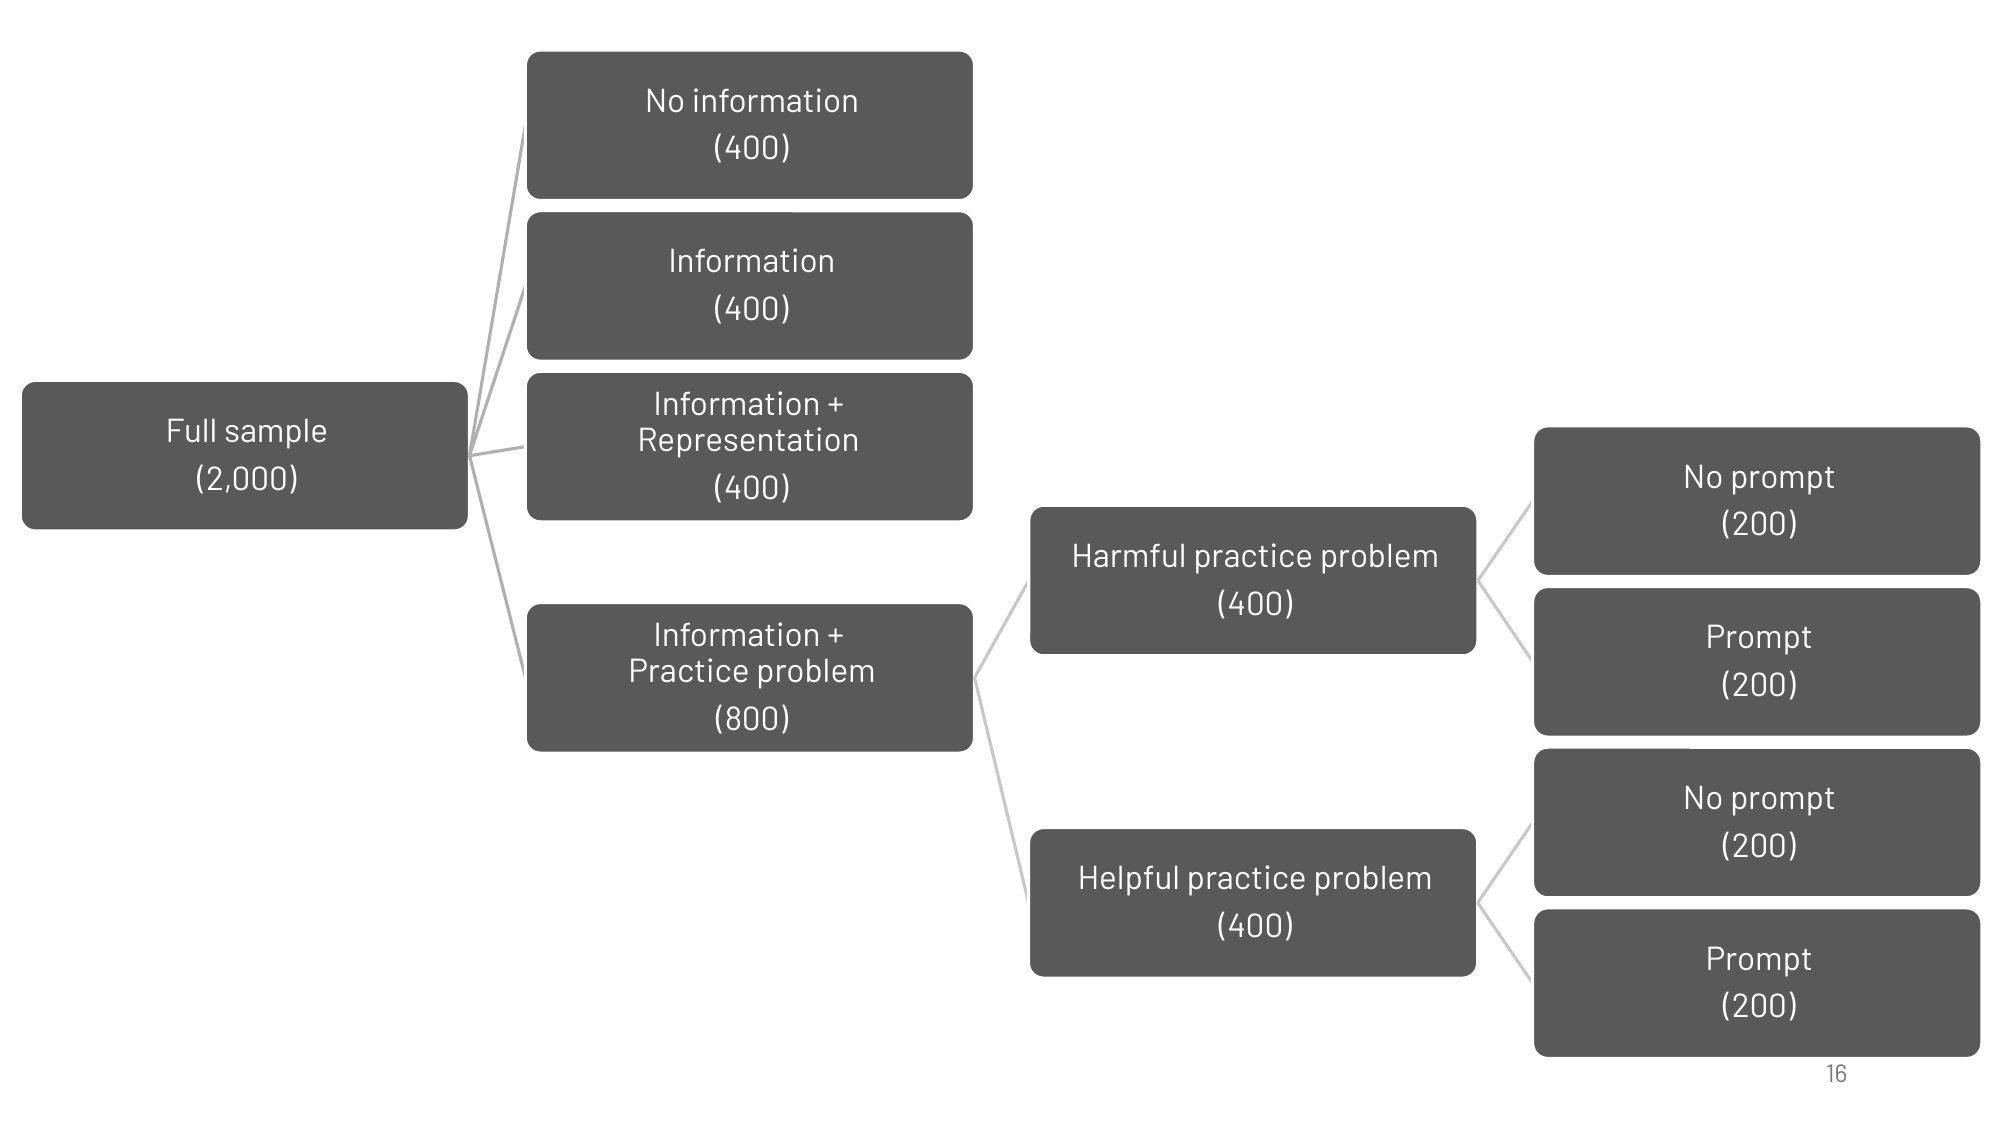

Full sample
(2,000)

No information
(400)

Information
(400)

Information +
Representation
(400)

Information +
Practice problem
(800)

Harmful practice problem
(400)

No prompt
(200)

Prompt
(200)

Helpful practice problem
(400)

No prompt
(200)

Prompt
(200)
16